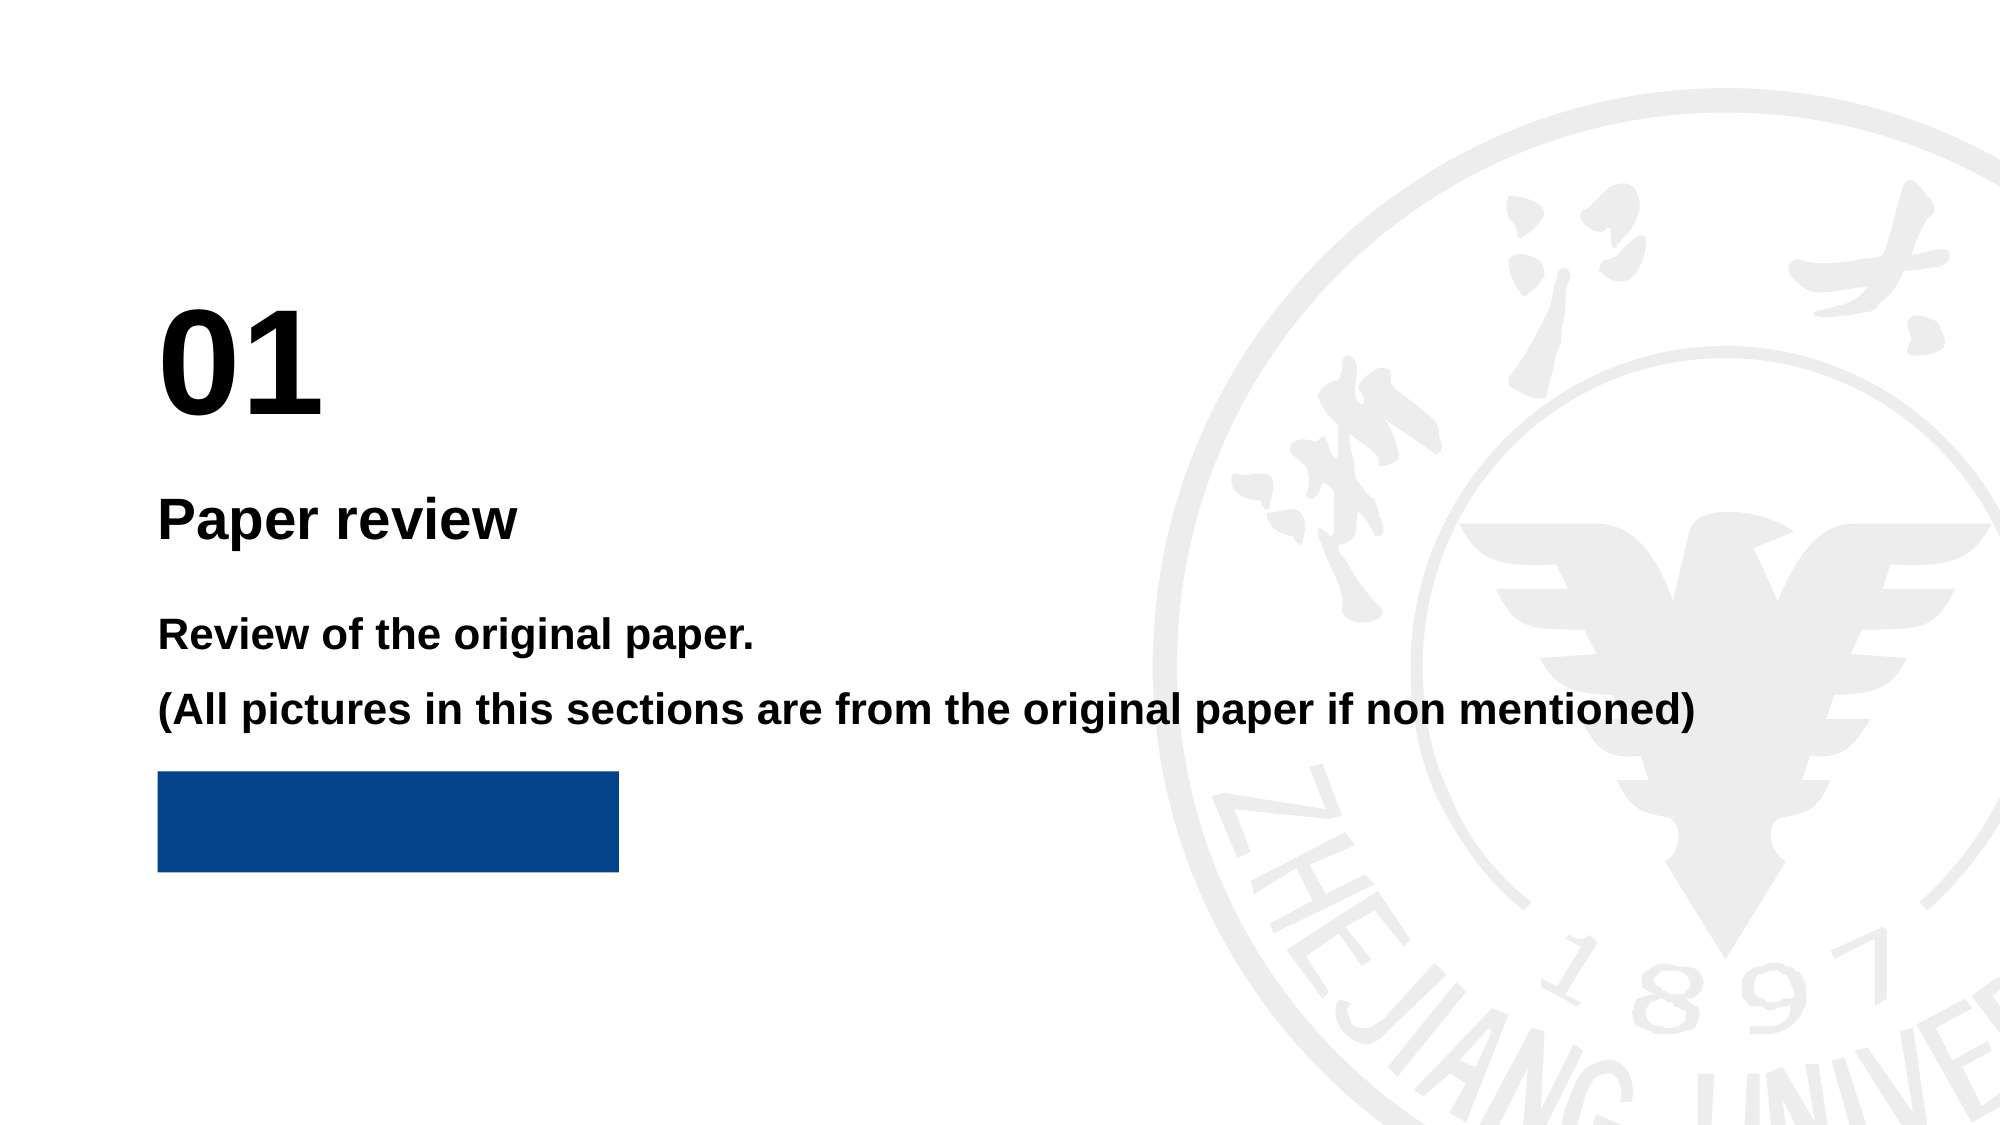

01
Paper review
Review of the original paper.
(All pictures in this sections are from the original paper if non mentioned)